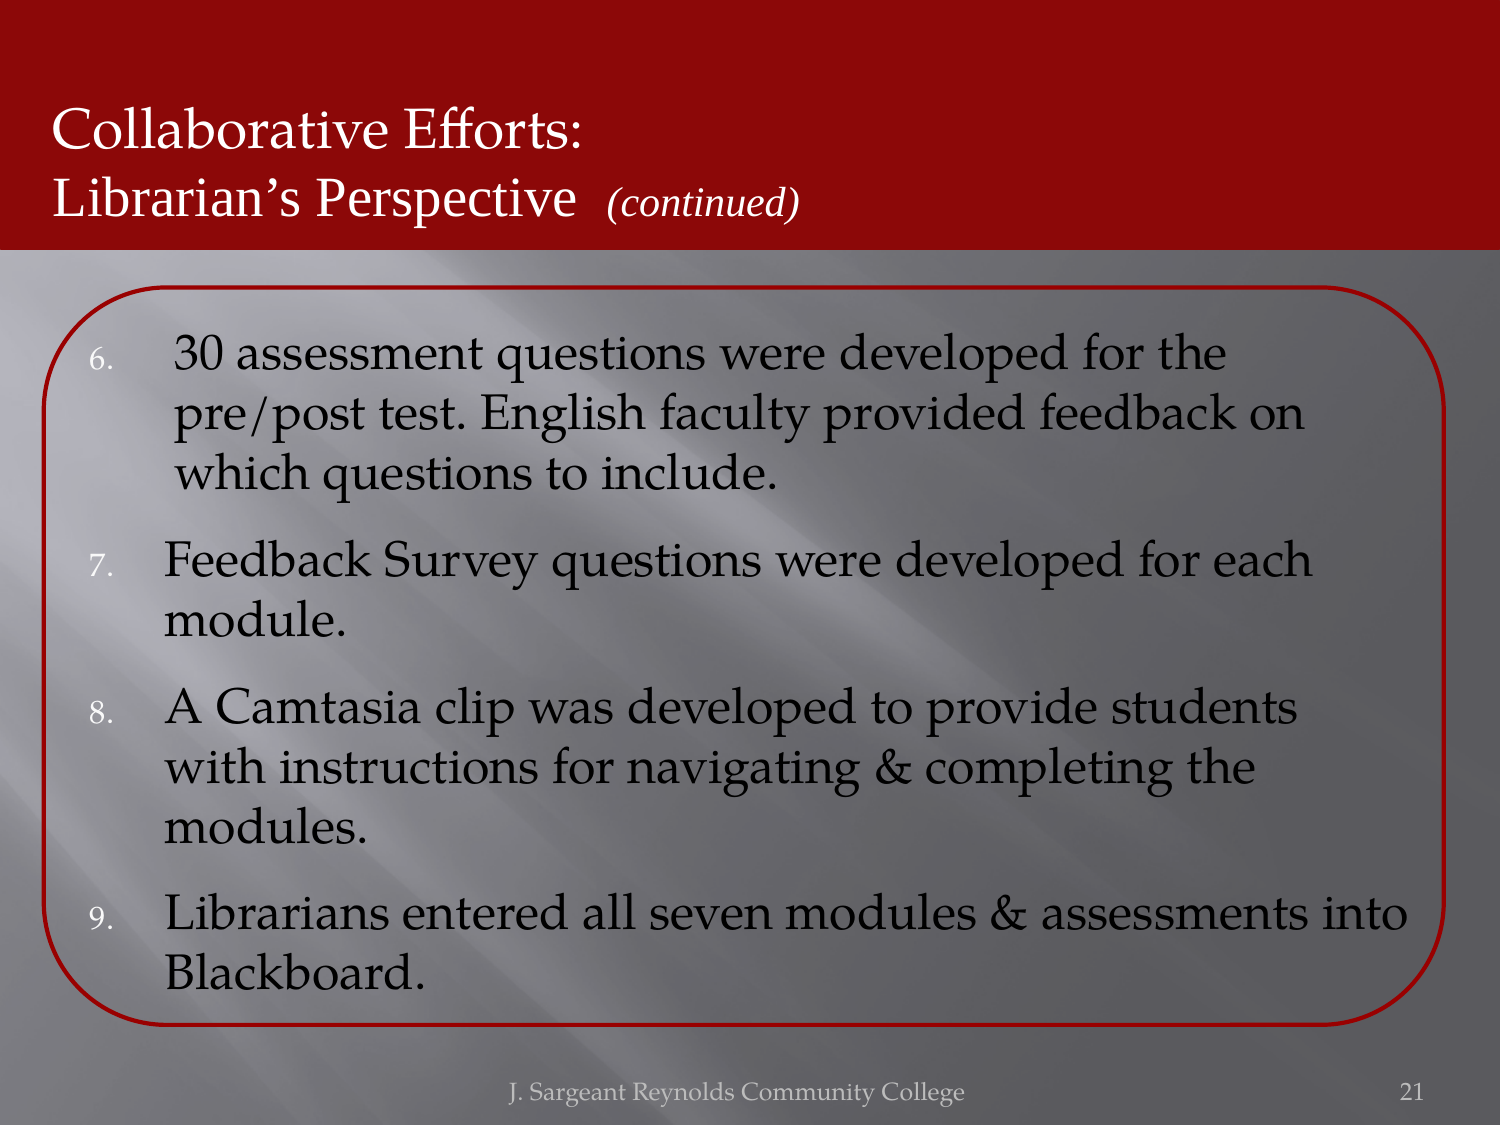

Collaborative Efforts:
Librarian’s Perspective  (continued)

# Collaborative Efforts: Librarians’ Perspective (continued)

30 assessment questions were developed for the pre/post test. English faculty provided feedback on which questions to include.
Feedback Survey questions were developed for each module.
A Camtasia clip was developed to provide students with instructions for navigating & completing the modules.
Librarians entered all seven modules & assessments into Blackboard.

J. Sargeant Reynolds Community College
21